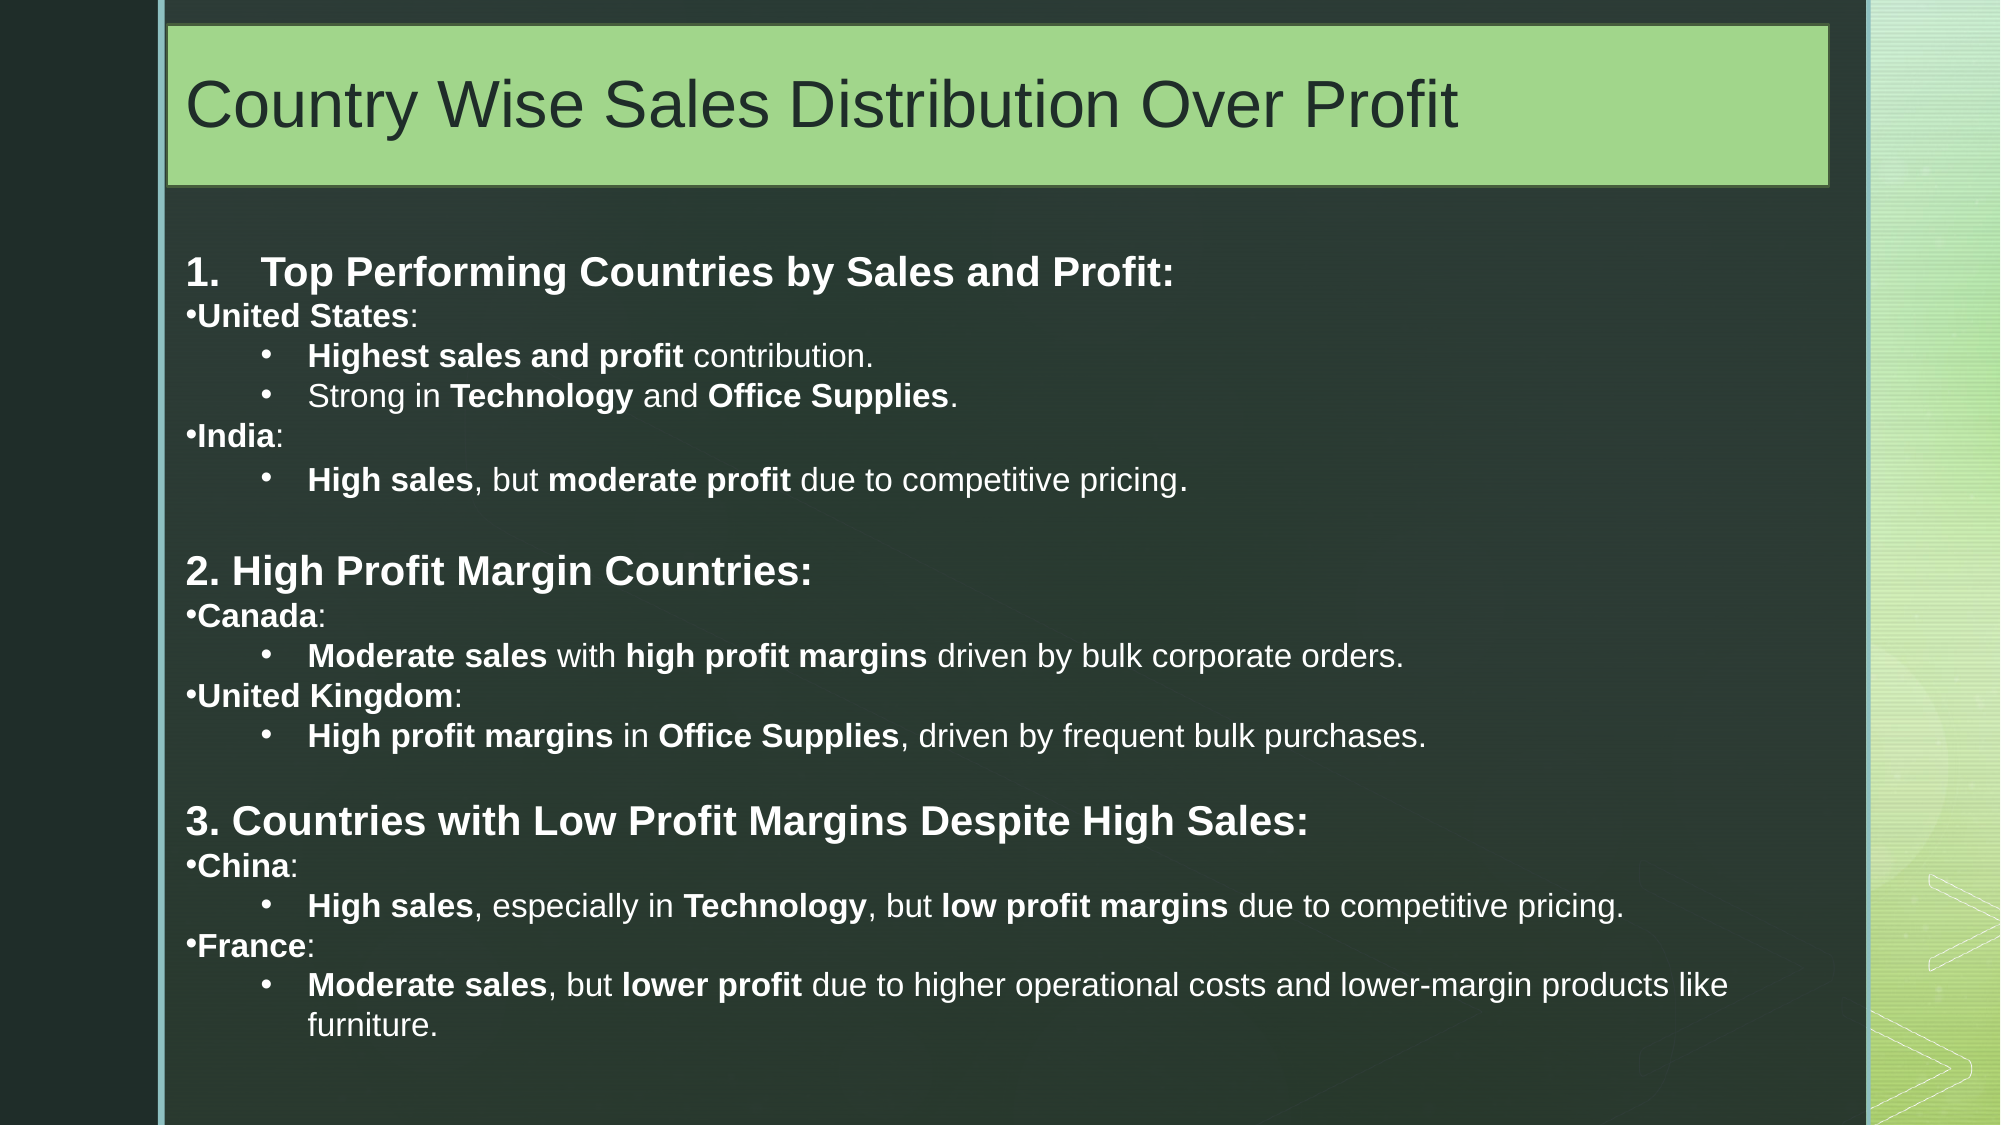

Country Wise Sales Distribution Over Profit
Top Performing Countries by Sales and Profit:
United States:
Highest sales and profit contribution.
Strong in Technology and Office Supplies.
India:
High sales, but moderate profit due to competitive pricing.

2. High Profit Margin Countries:
Canada:
Moderate sales with high profit margins driven by bulk corporate orders.
United Kingdom:
High profit margins in Office Supplies, driven by frequent bulk purchases.

3. Countries with Low Profit Margins Despite High Sales:
China:
High sales, especially in Technology, but low profit margins due to competitive pricing.
France:
Moderate sales, but lower profit due to higher operational costs and lower-margin products like furniture.